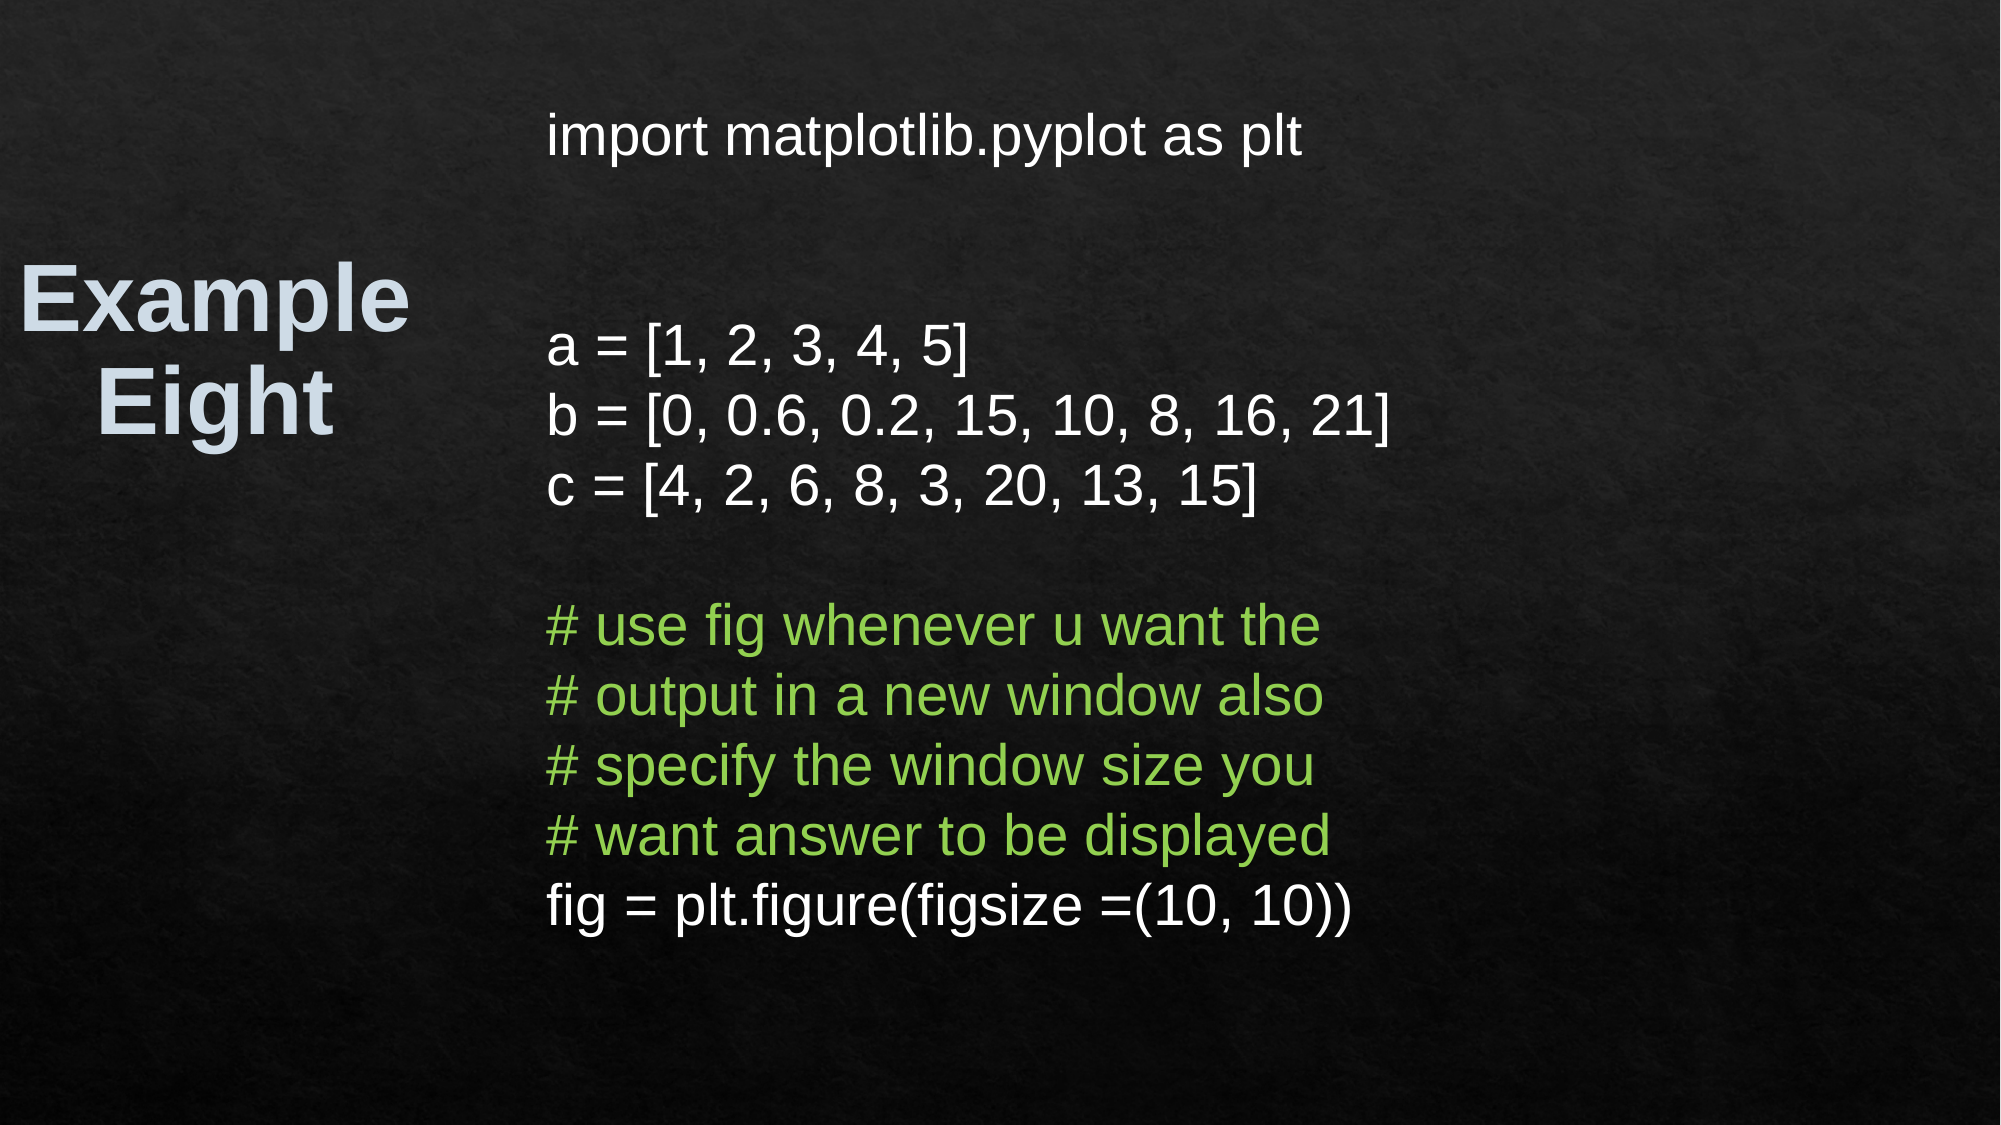

import matplotlib.pyplot as plt

a = [1, 2, 3, 4, 5]
b = [0, 0.6, 0.2, 15, 10, 8, 16, 21]
c = [4, 2, 6, 8, 3, 20, 13, 15]

# use fig whenever u want the
# output in a new window also
# specify the window size you
# want answer to be displayed
fig = plt.figure(figsize =(10, 10))
Example
Eight